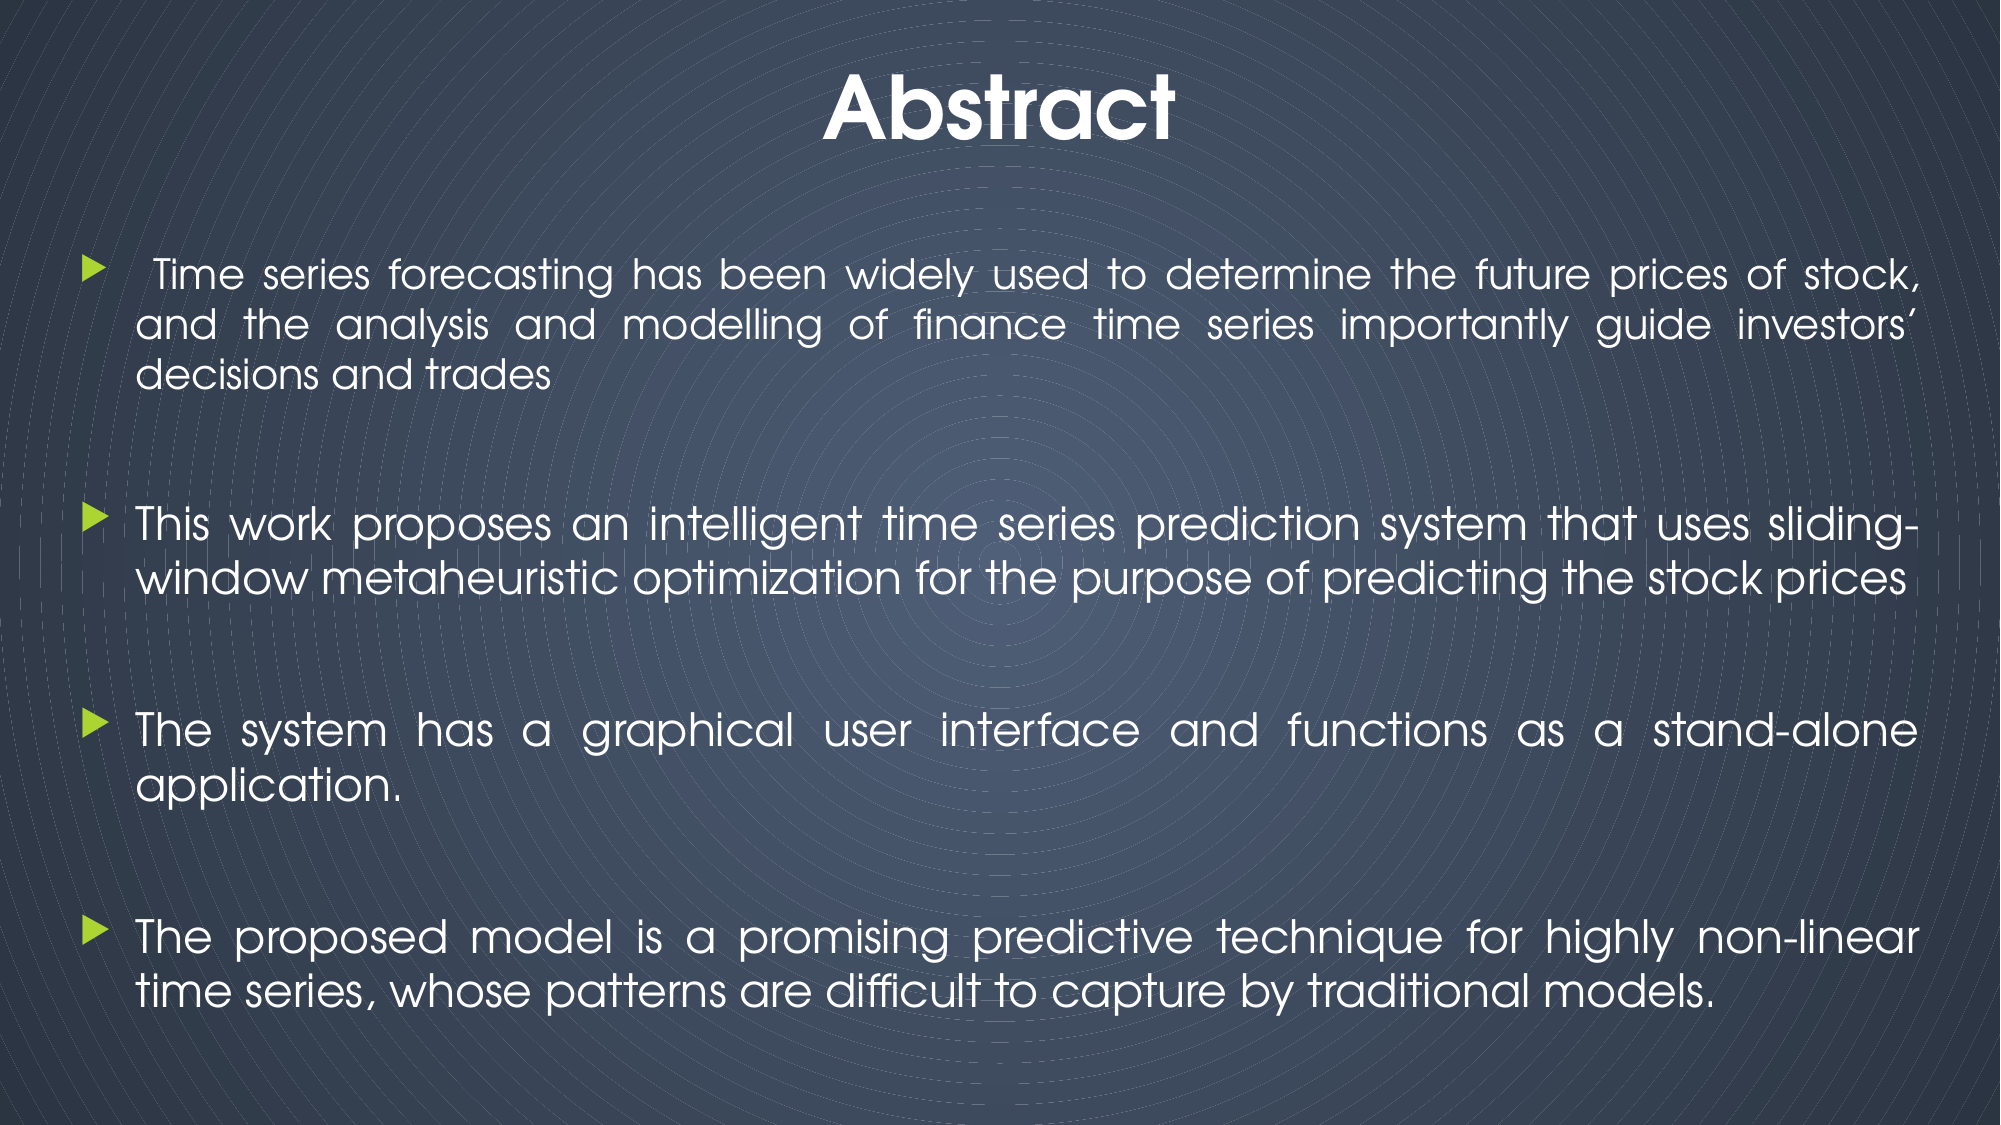

# Abstract
 Time series forecasting has been widely used to determine the future prices of stock, and the analysis and modelling of finance time series importantly guide investors’ decisions and trades

This work proposes an intelligent time series prediction system that uses sliding-window metaheuristic optimization for the purpose of predicting the stock prices

The system has a graphical user interface and functions as a stand-alone application.

The proposed model is a promising predictive technique for highly non-linear time series, whose patterns are difficult to capture by traditional models.